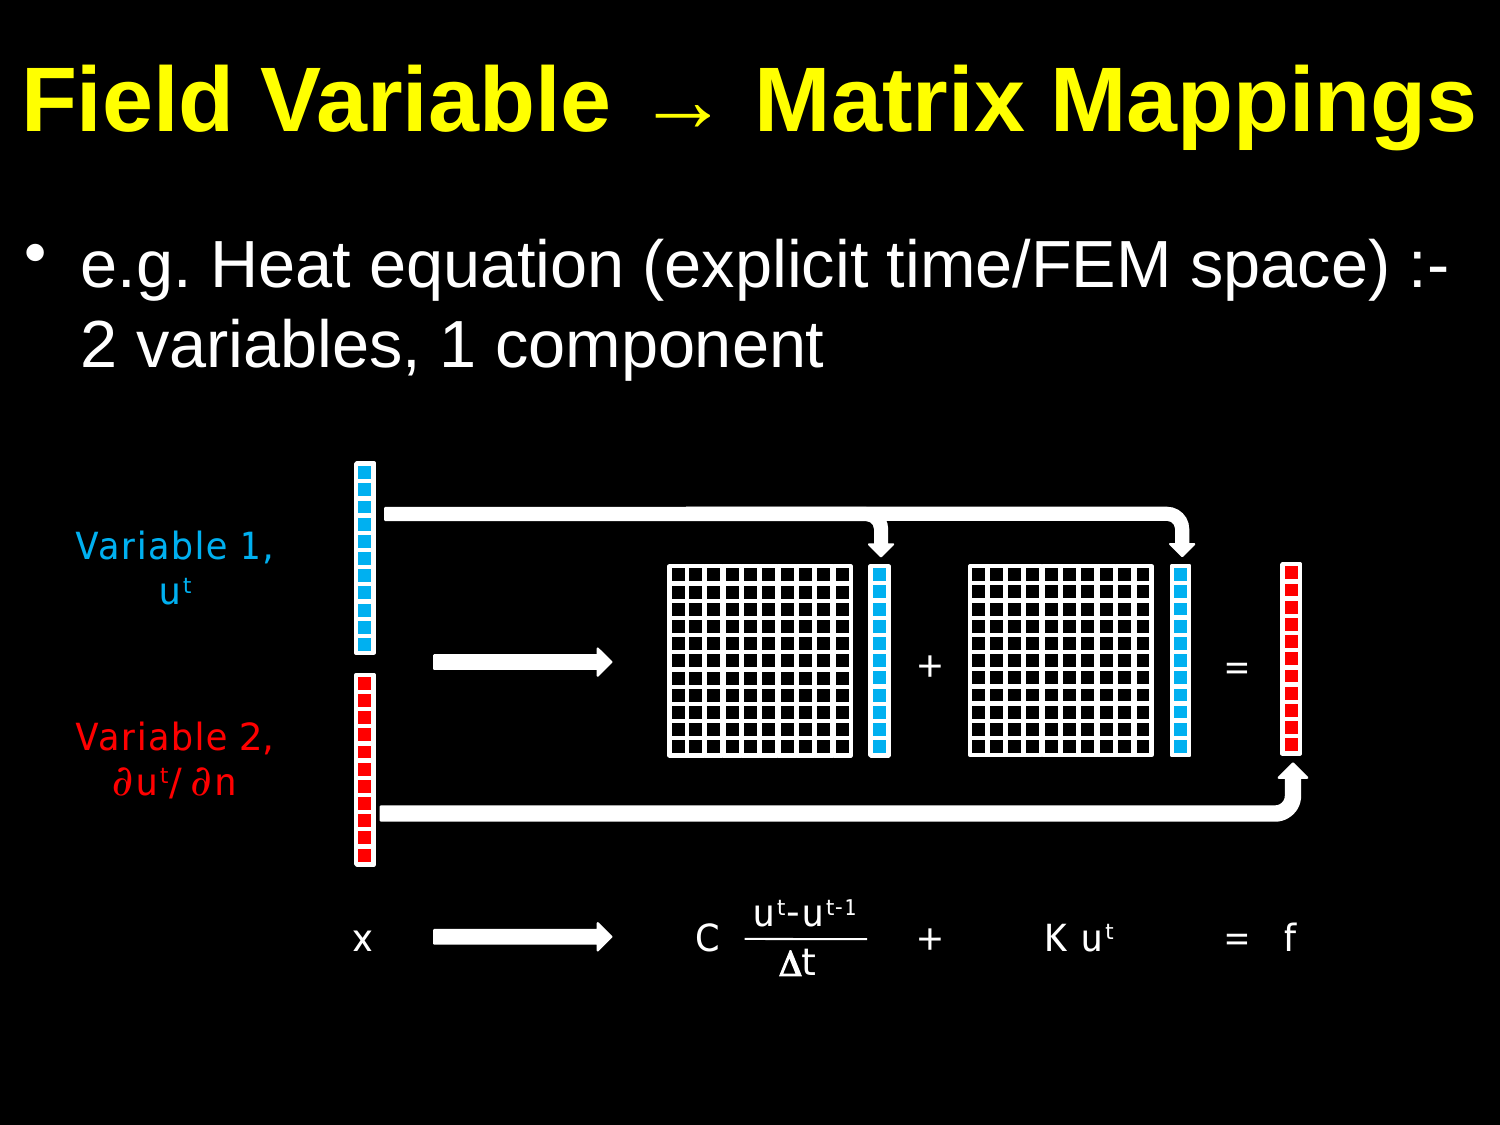

# Field Variable → Matrix Mappings
e.g. Heat equation (explicit time/FEM space) :- 2 variables, 1 component

Variable 1,
ut

+
=

Variable 2,
∂ut/∂n
ut-ut-1
Δt
C
x
+
K ut
=
f